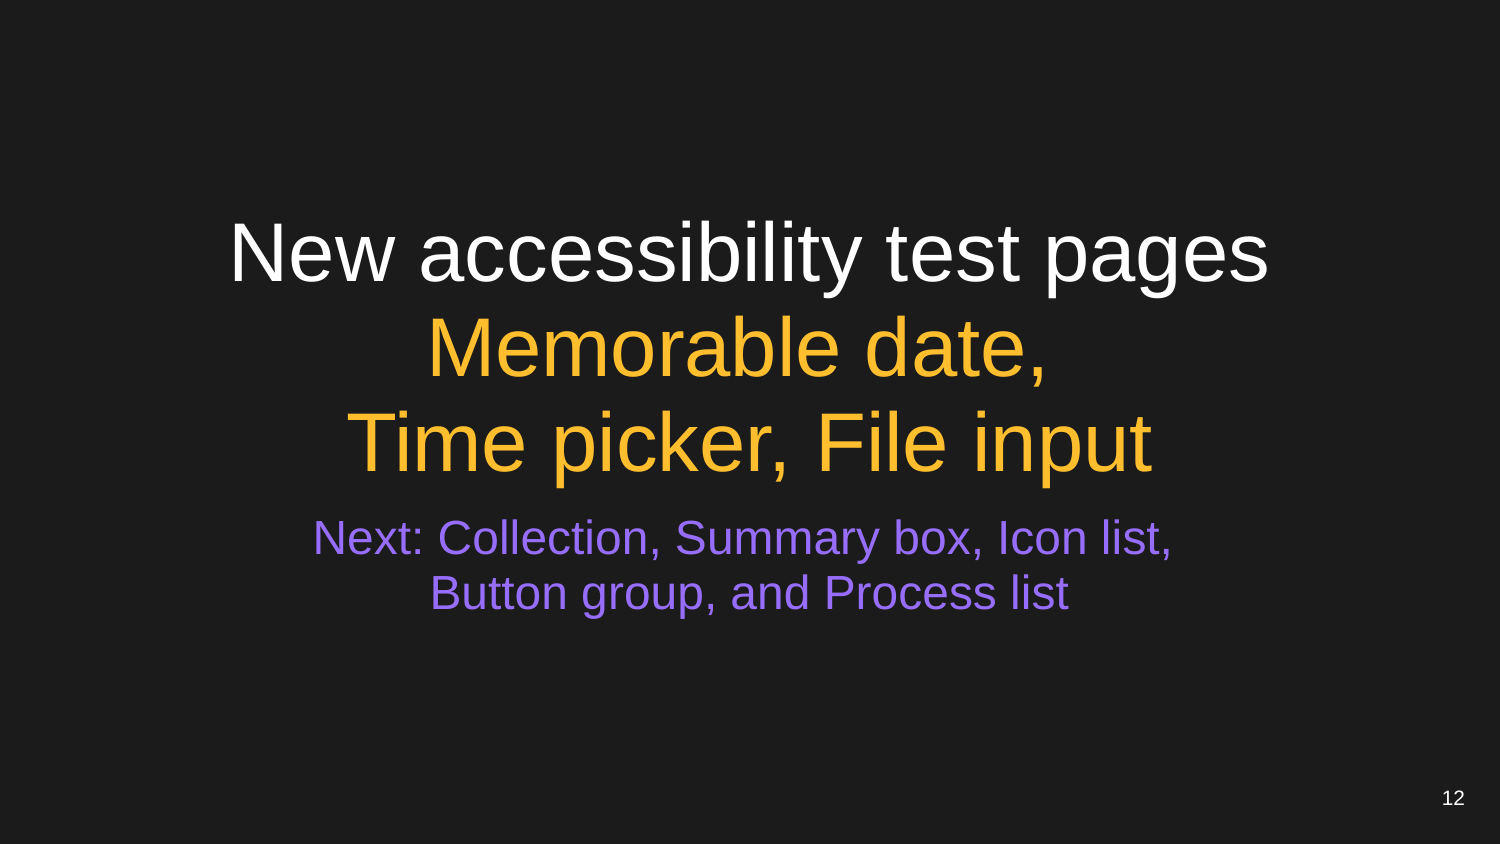

# New accessibility test pages
Memorable date,
Time picker, File input
Next: Collection, Summary box, Icon list,
Button group, and Process list
12